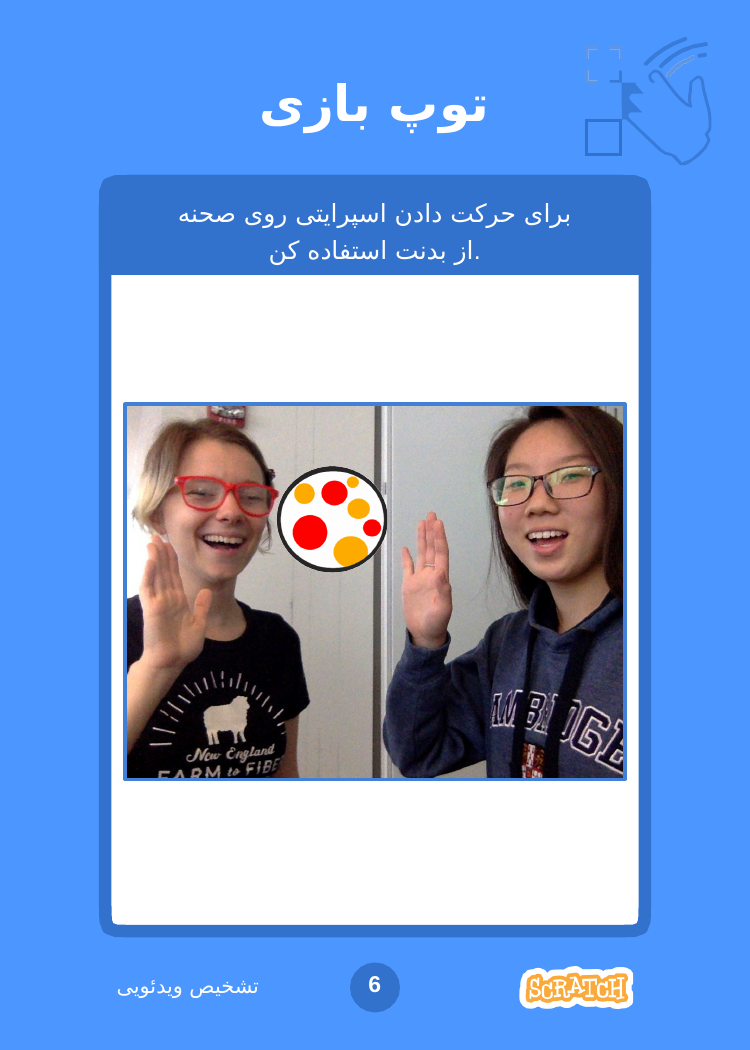

# توپ بازی

برای حرکت دادن اسپرایتی روی صحنه
از بدنت استفاده کن.

6
تشخیص ویدئویی